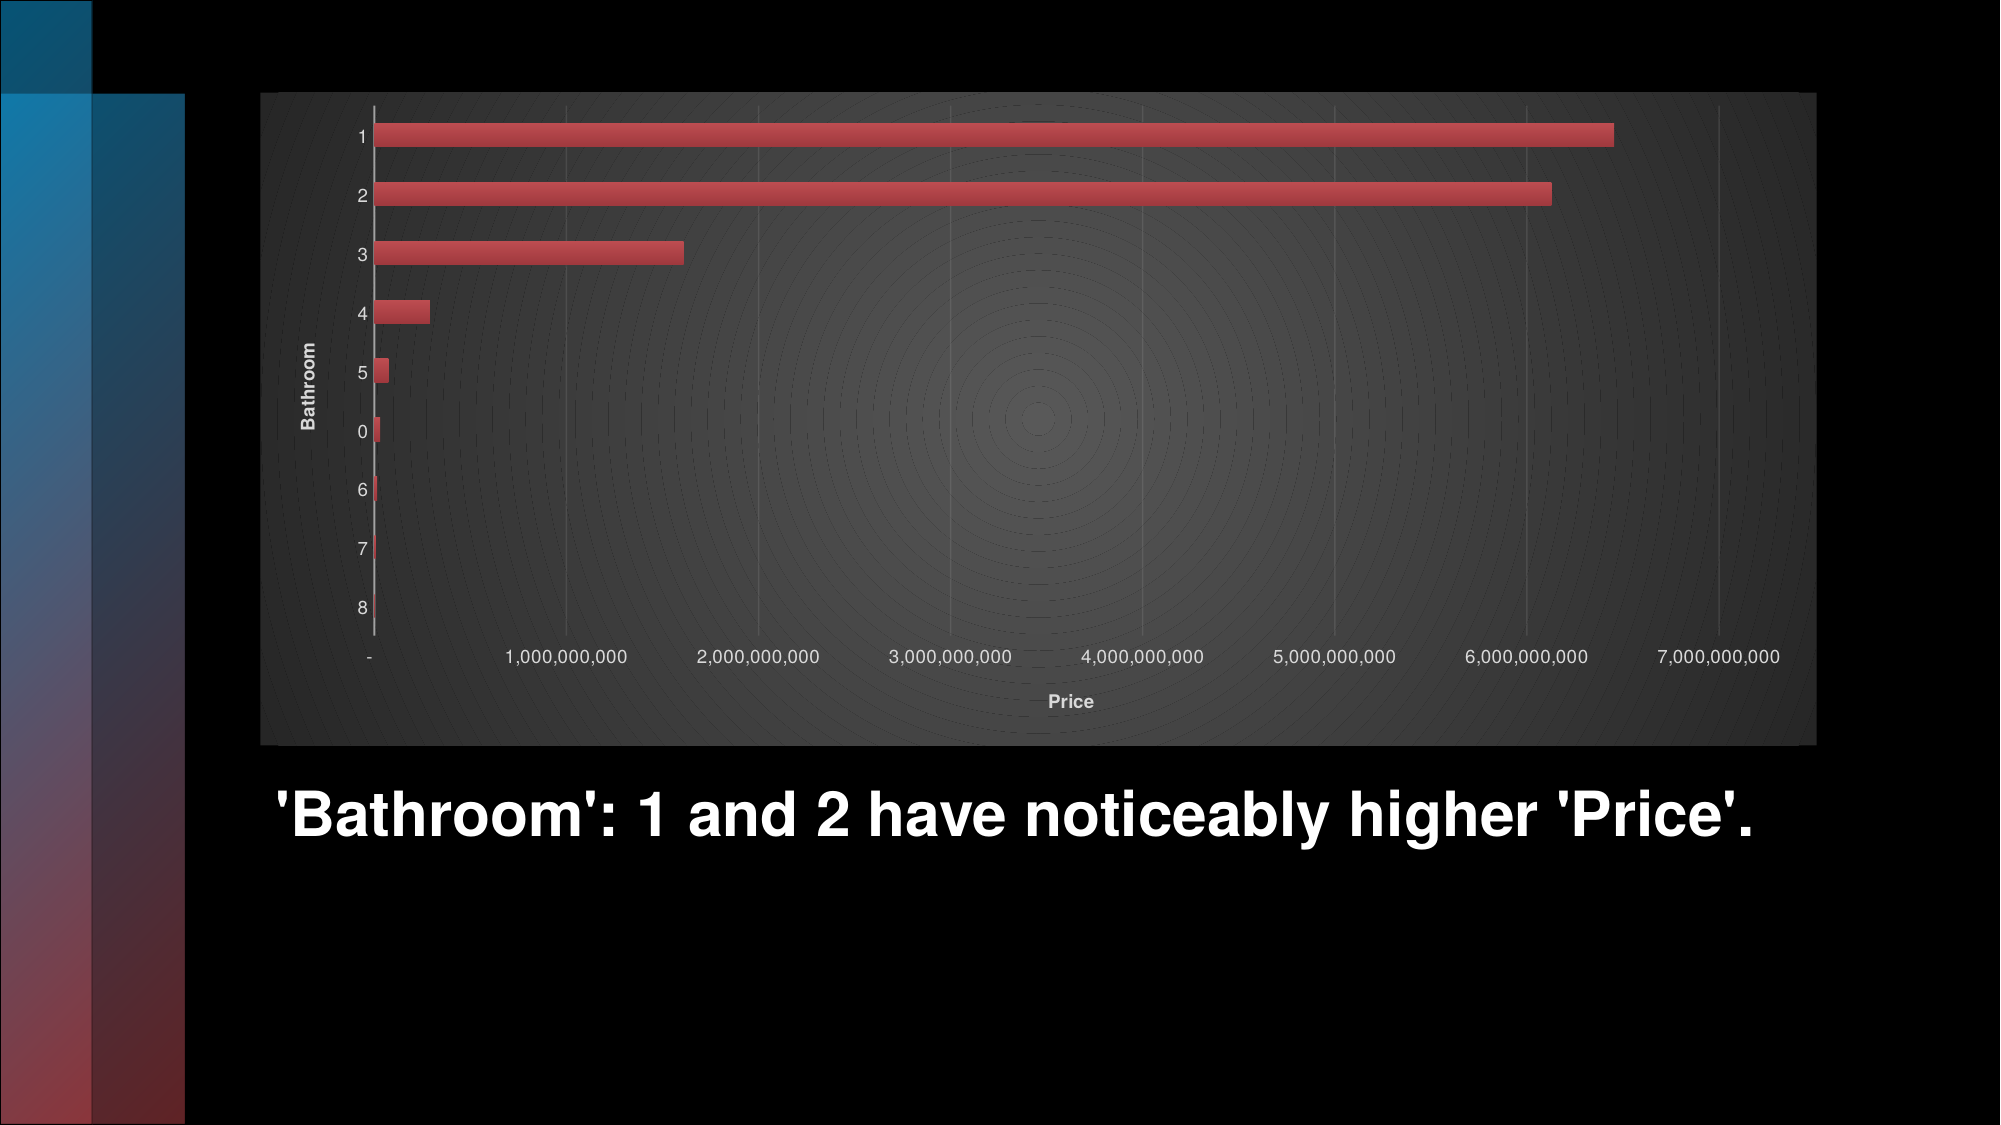

### Chart

| Category | Total |
|---|---|
| 1 | 6453480761.0 |
| 2 | 6128100386.0 |
| 3 | 1609915352.0 |
| 4 | 288940300.0 |
| 5 | 73197000.0 |
| 0 | 30415000.0 |
| 6 | 13931000.0 |
| 7 | 6850000.0 |
| 8 | 2960000.0 |
# 'Bathroom': 1 and 2 have noticeably higher 'Price'.